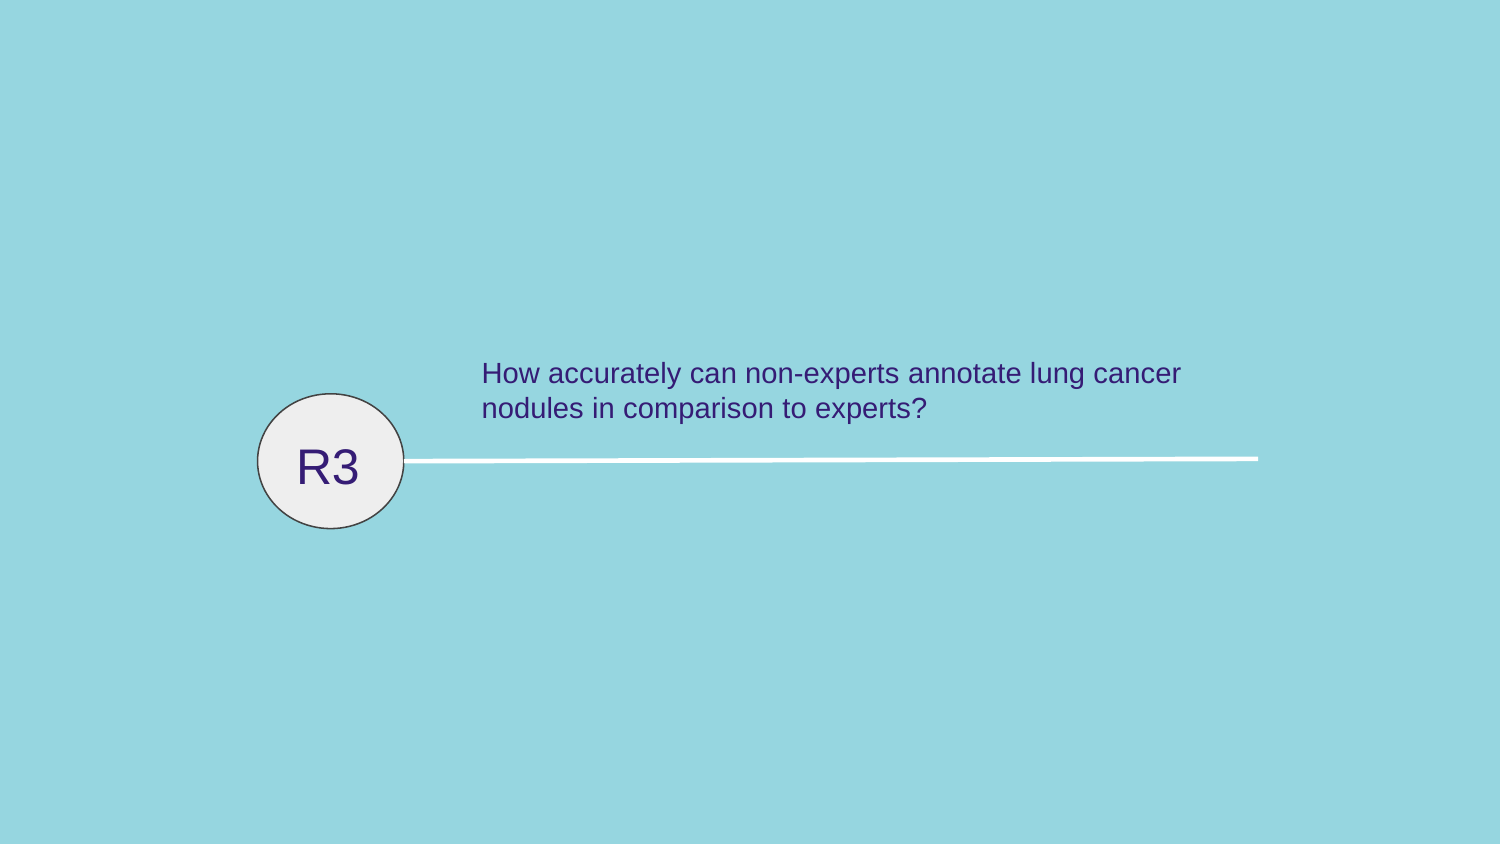

How accurately can non-experts annotate lung cancer nodules in comparison to experts?

R3